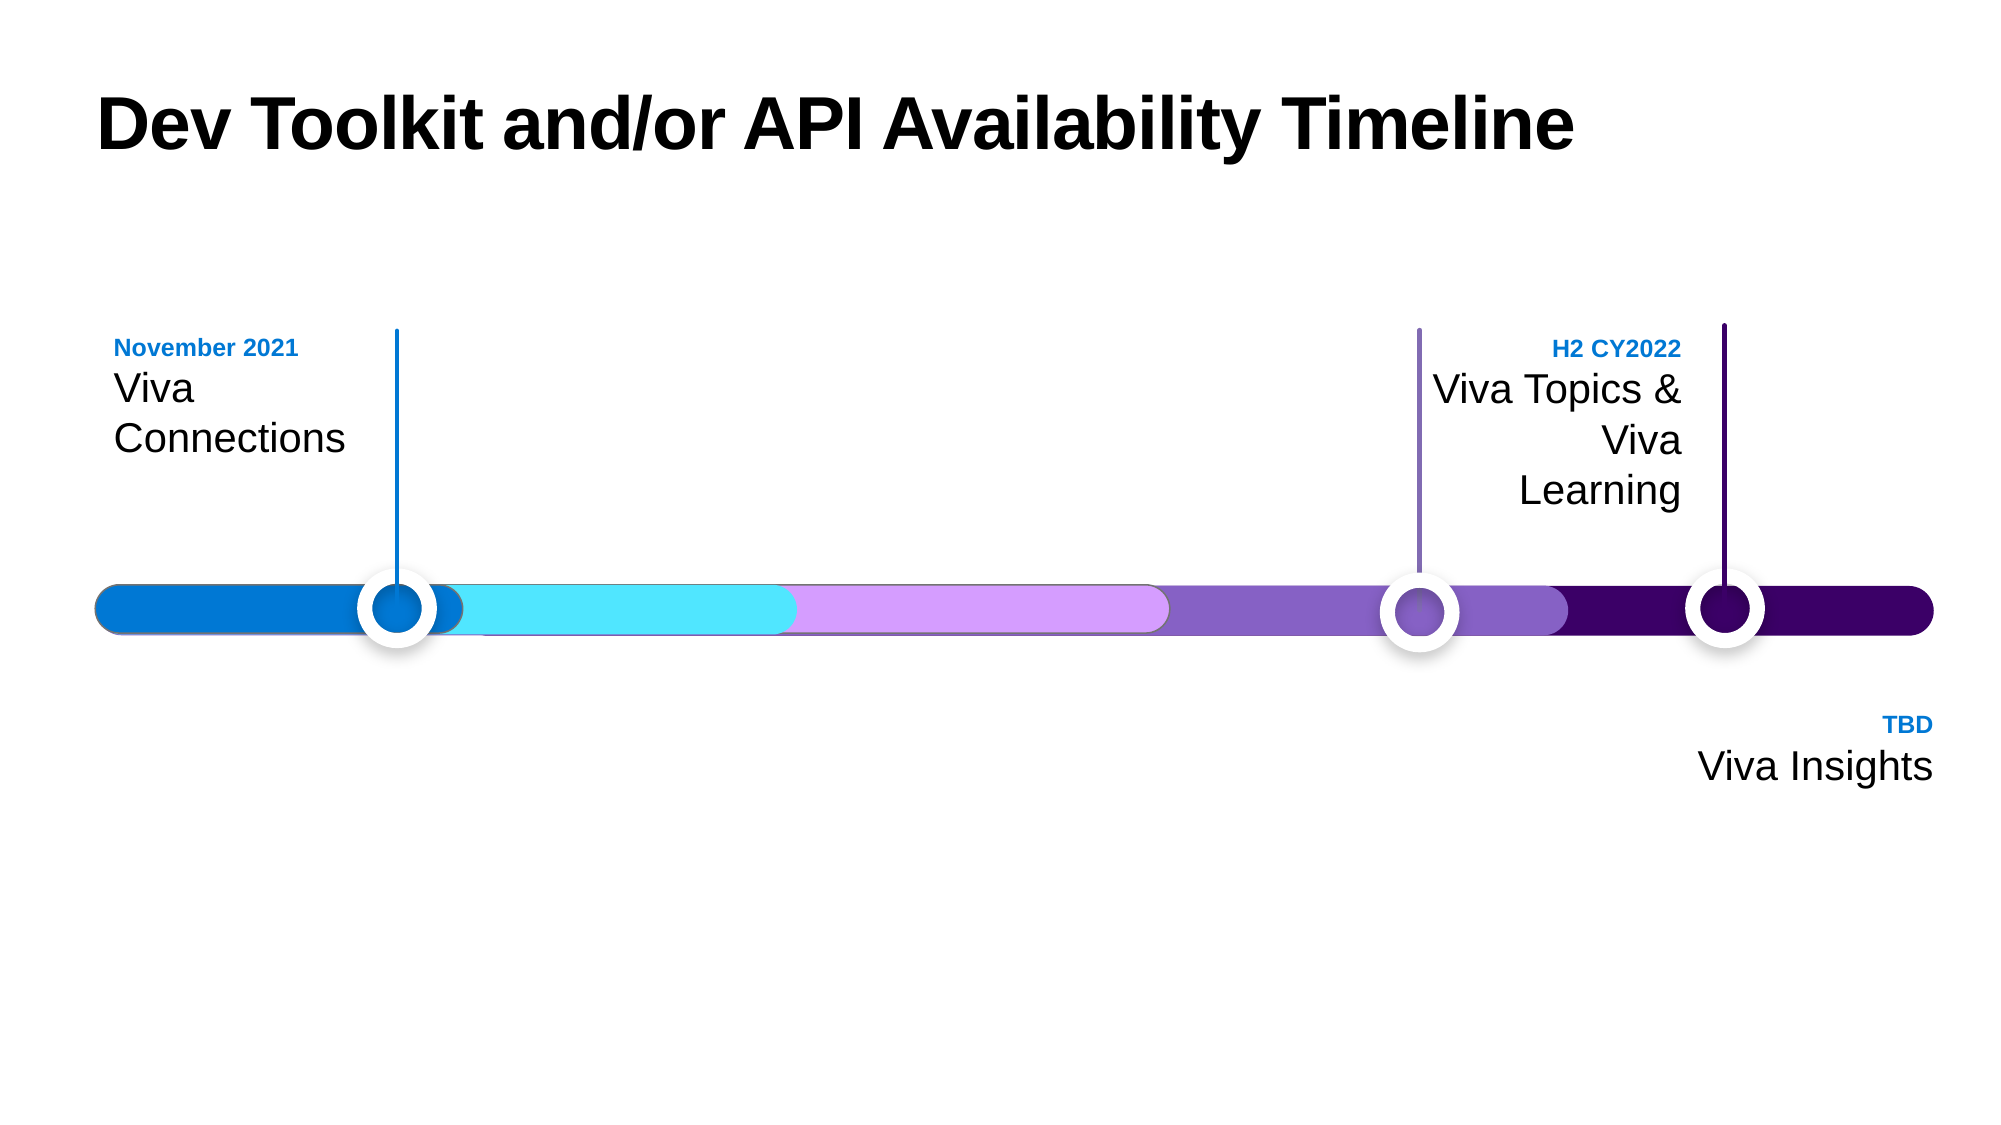

# Dev Toolkit and/or API Availability Timeline
TBD
Viva Insights
November 2021
Viva Connections

H2 CY2022
Viva Topics & Viva Learning